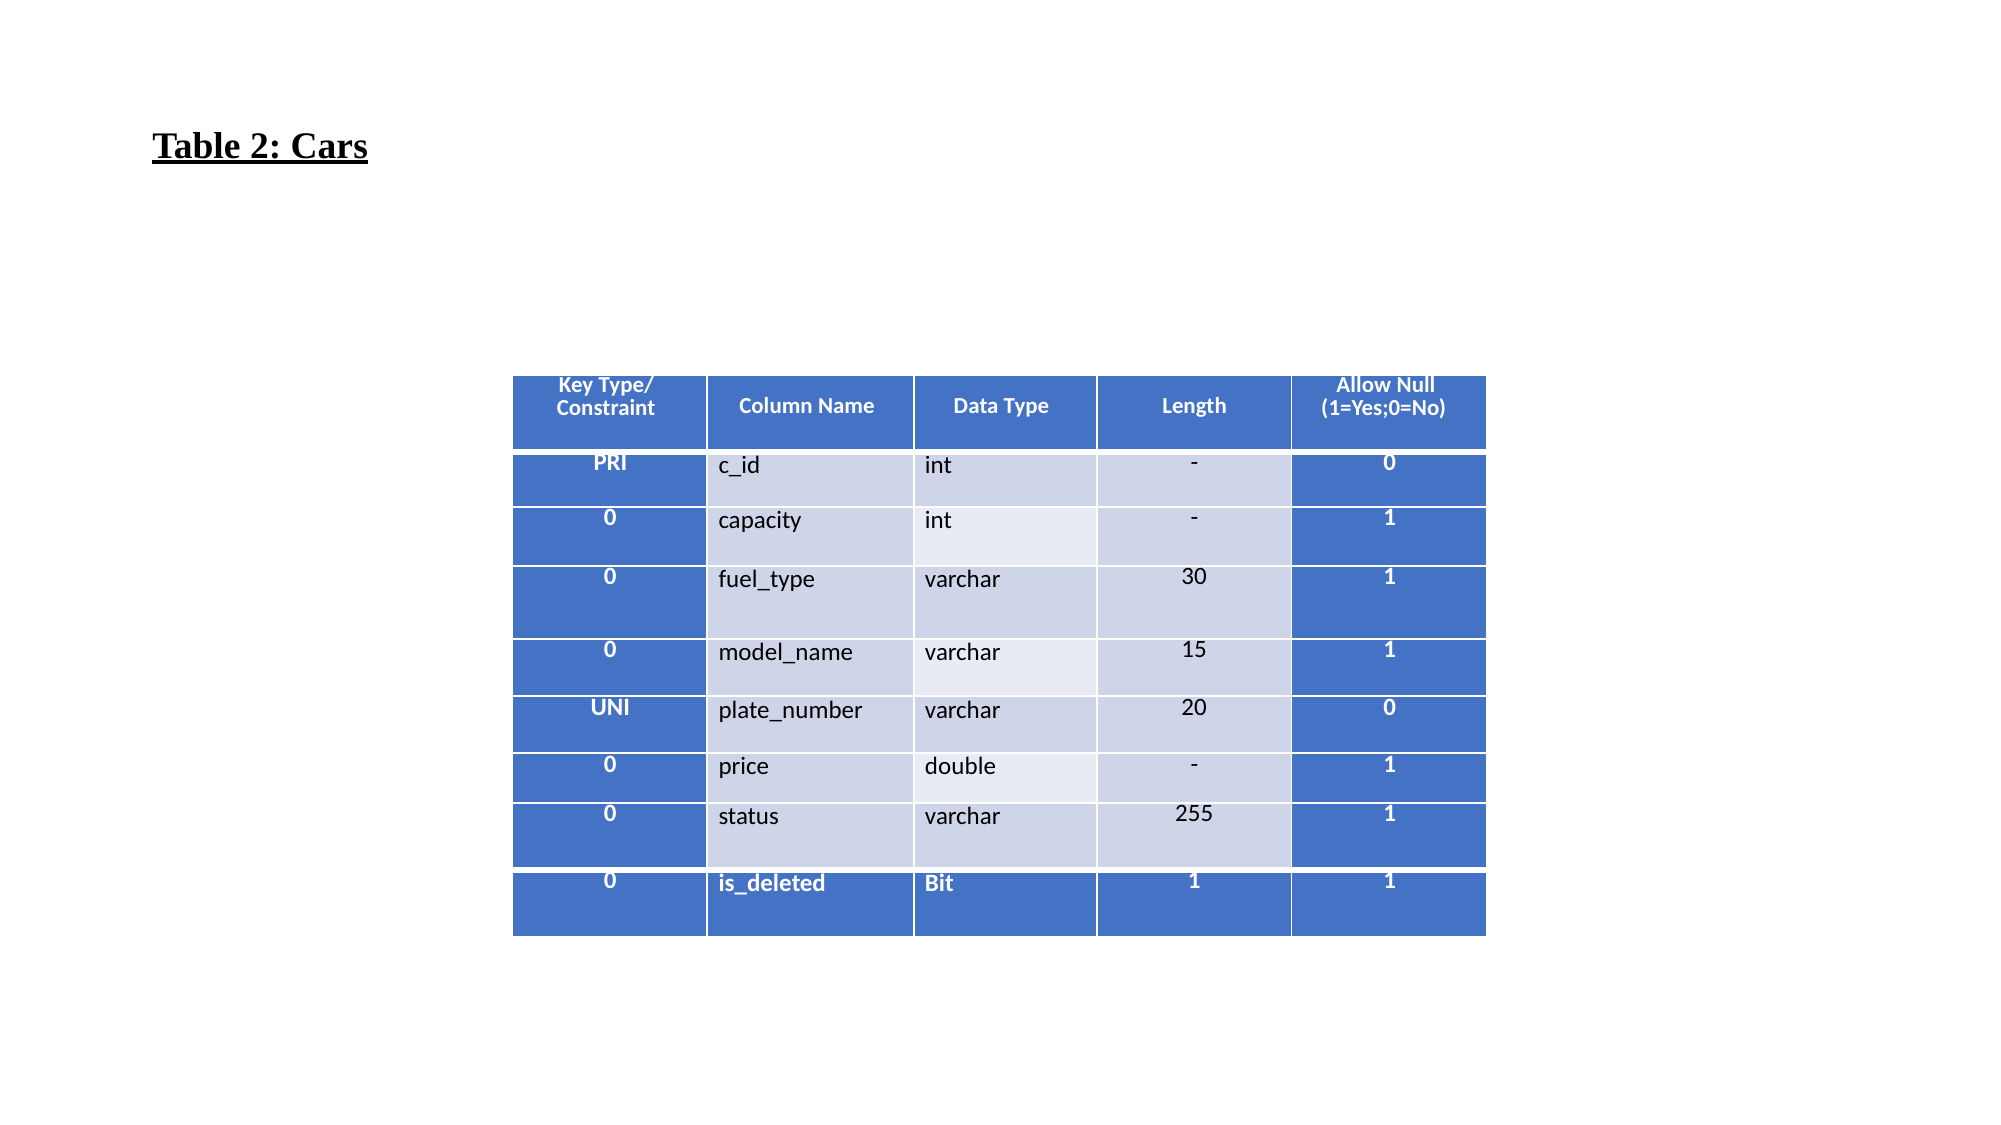

# Table 2: Cars
| Key Type/ Constraint | Column Name | Data Type | Length | Allow Null (1=Yes;0=No) |
| --- | --- | --- | --- | --- |
| PRI | c\_id | int | - | 0 |
| 0 | capacity | int | - | 1 |
| 0 | fuel\_type | varchar | 30 | 1 |
| 0 | model\_name | varchar | 15 | 1 |
| UNI | plate\_number | varchar | 20 | 0 |
| 0 | price | double | - | 1 |
| 0 | status | varchar | 255 | 1 |
| 0 | is\_deleted | Bit | 1 | 1 |